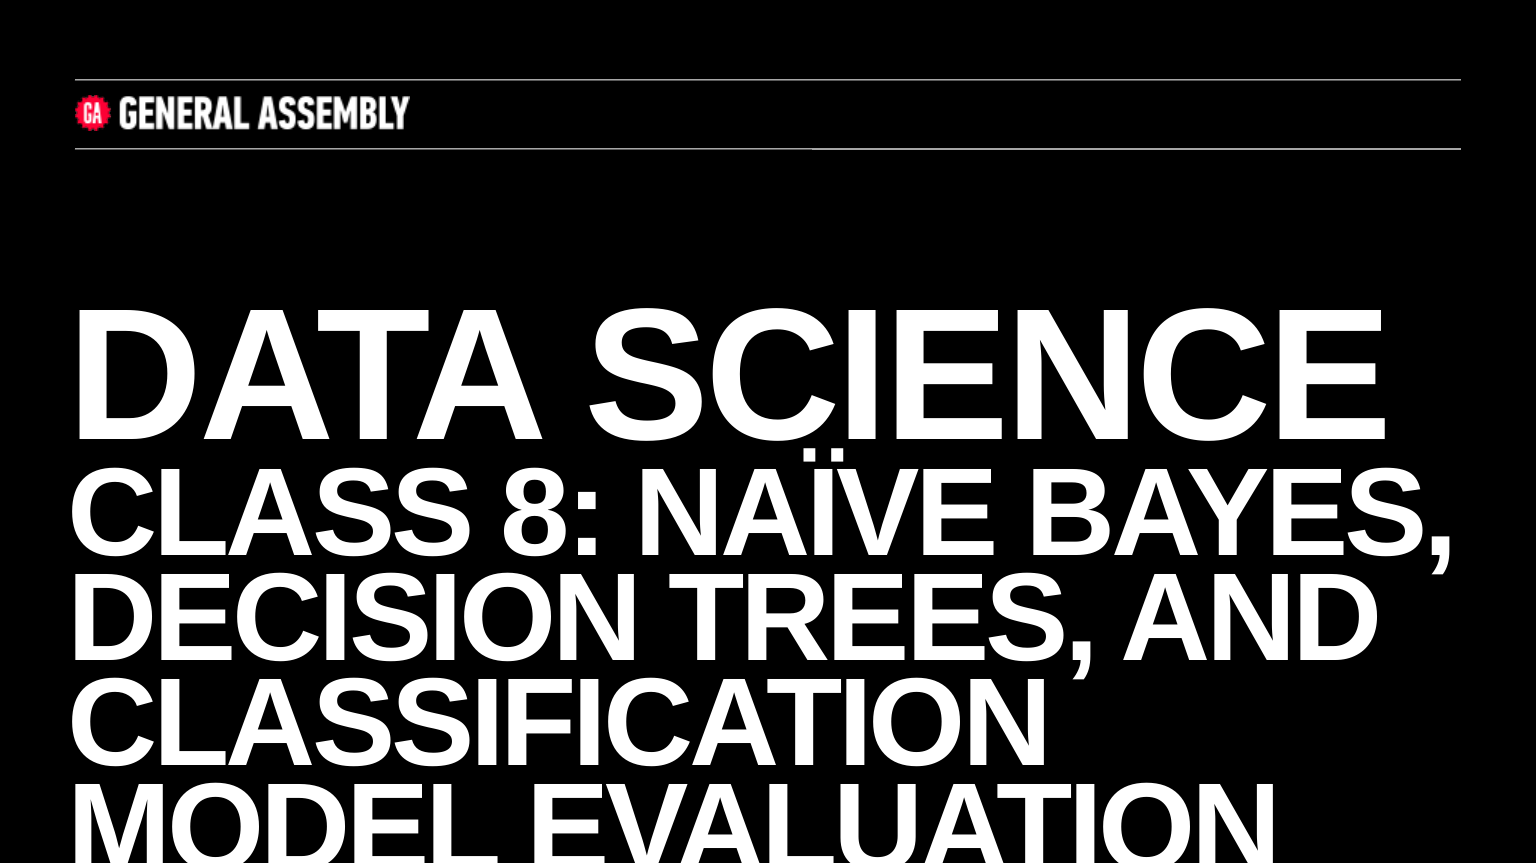

# DATA SCIENCE Class 8: Naïve Bayes, decision trees, and Classification model evaluation